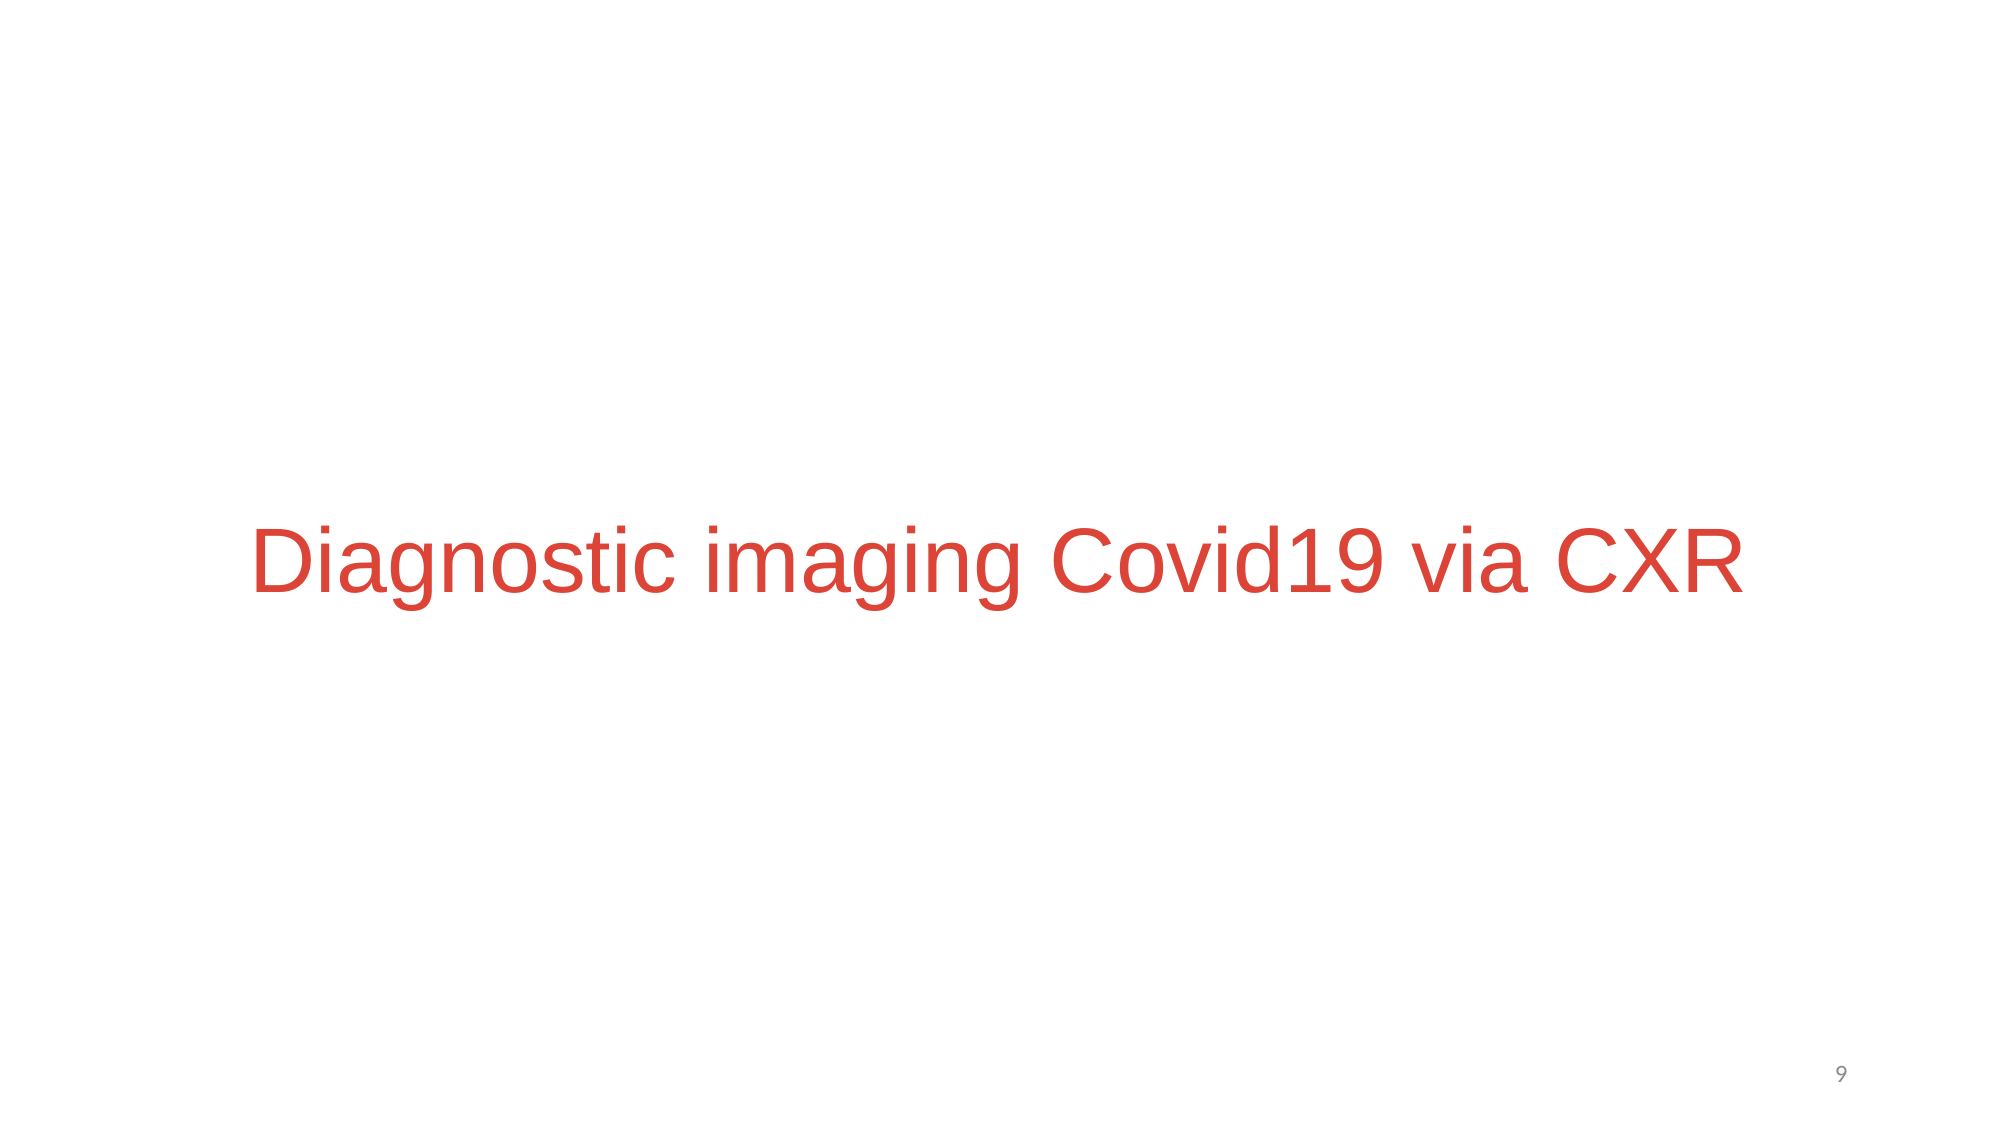

# Diagnostic imaging Covid19 via CXR
9